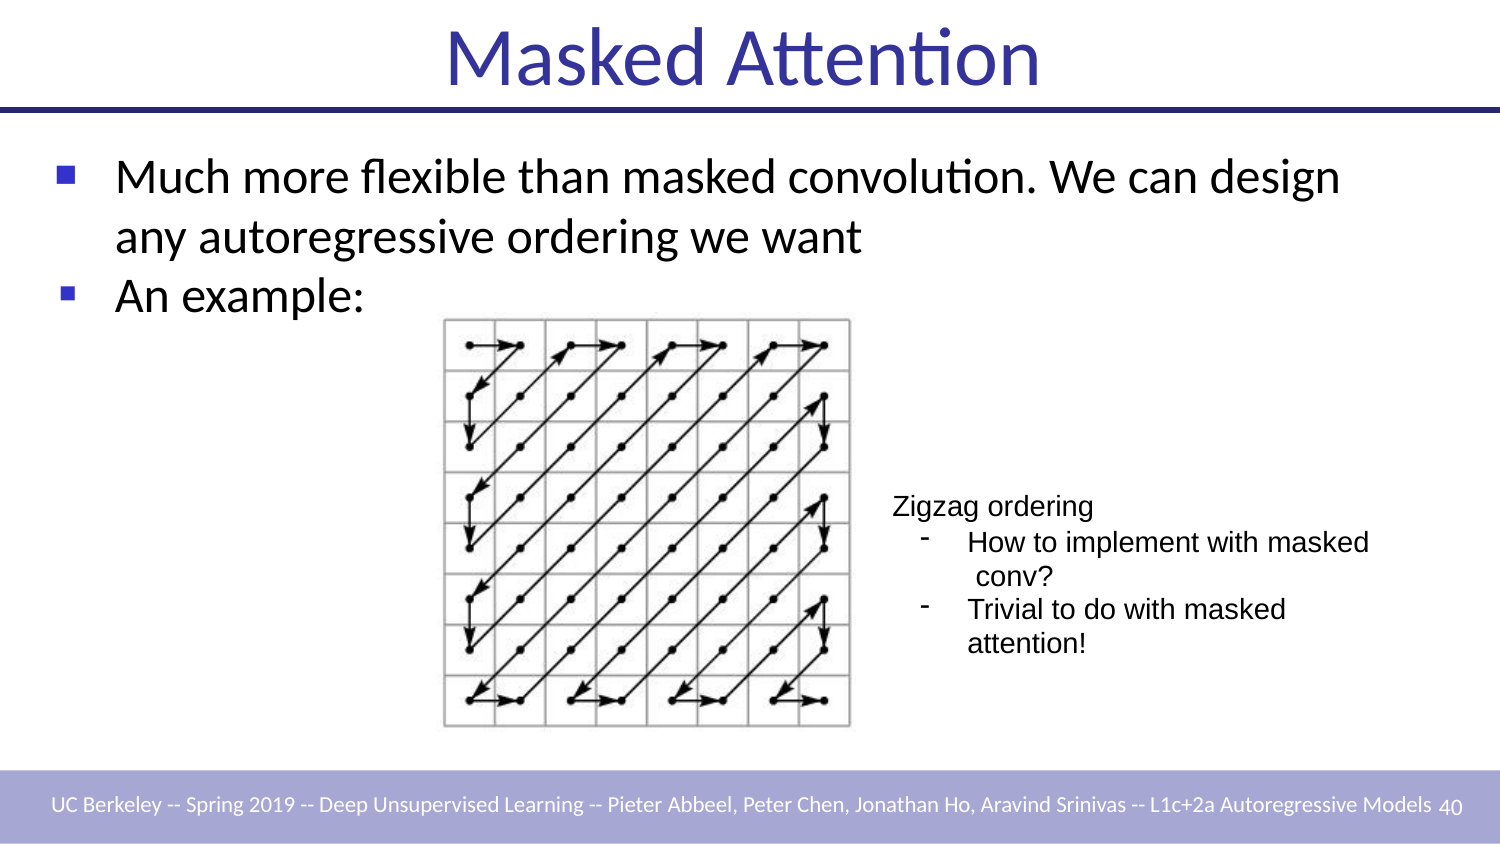

# Masked Attention
Much more flexible than masked convolution. We can design  any autoregressive ordering we want
An example:

Zigzag ordering
How to implement with masked  conv?
Trivial to do with masked attention!
UC Berkeley -- Spring 2019 -- Deep Unsupervised Learning -- Pieter Abbeel, Peter Chen, Jonathan Ho, Aravind Srinivas -- L1c+2a Autoregressive Models 40